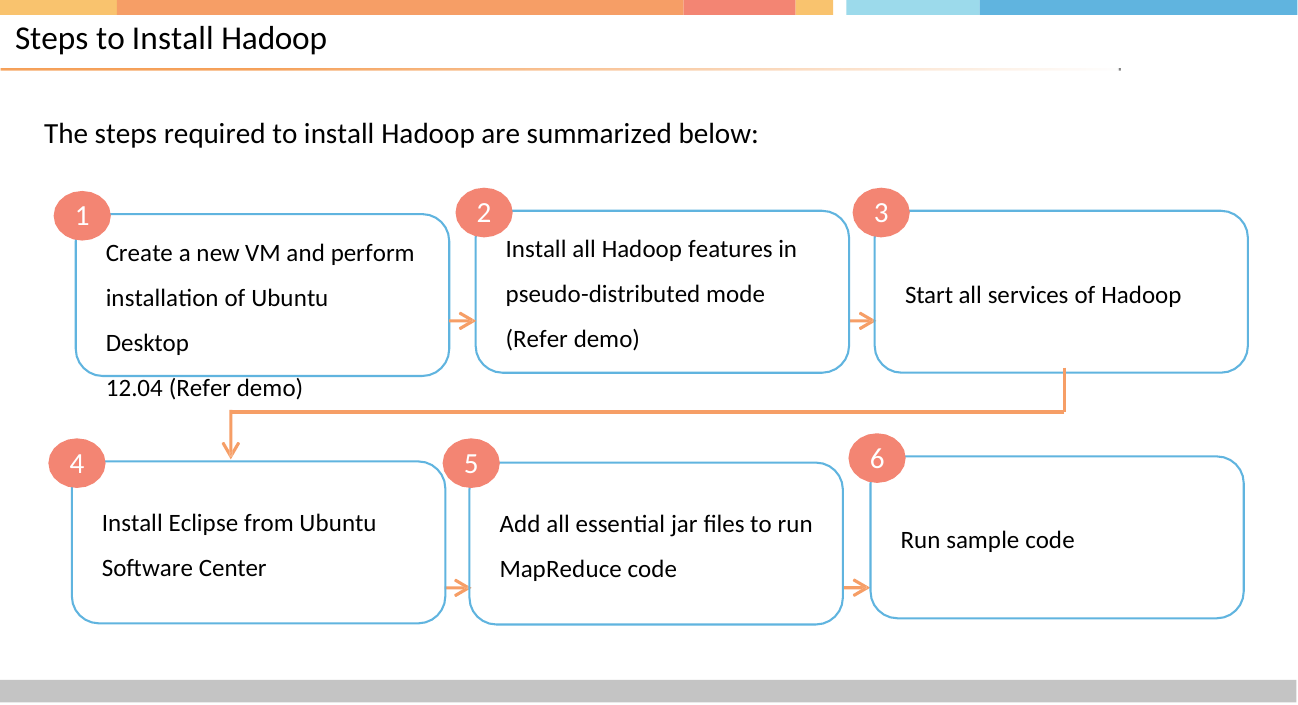

# Steps to Install Hadoop

The steps required to install Hadoop are summarized below:

2
3
1

Install all Hadoop features in pseudo-distributed mode (Refer demo)
Create a new VM and perform installation of Ubuntu Desktop
12.04 (Refer demo)
Start all services of Hadoop

6

4
5

Add all essential jar files to run MapReduce code
Install Eclipse from Ubuntu
Software Center
Run sample code